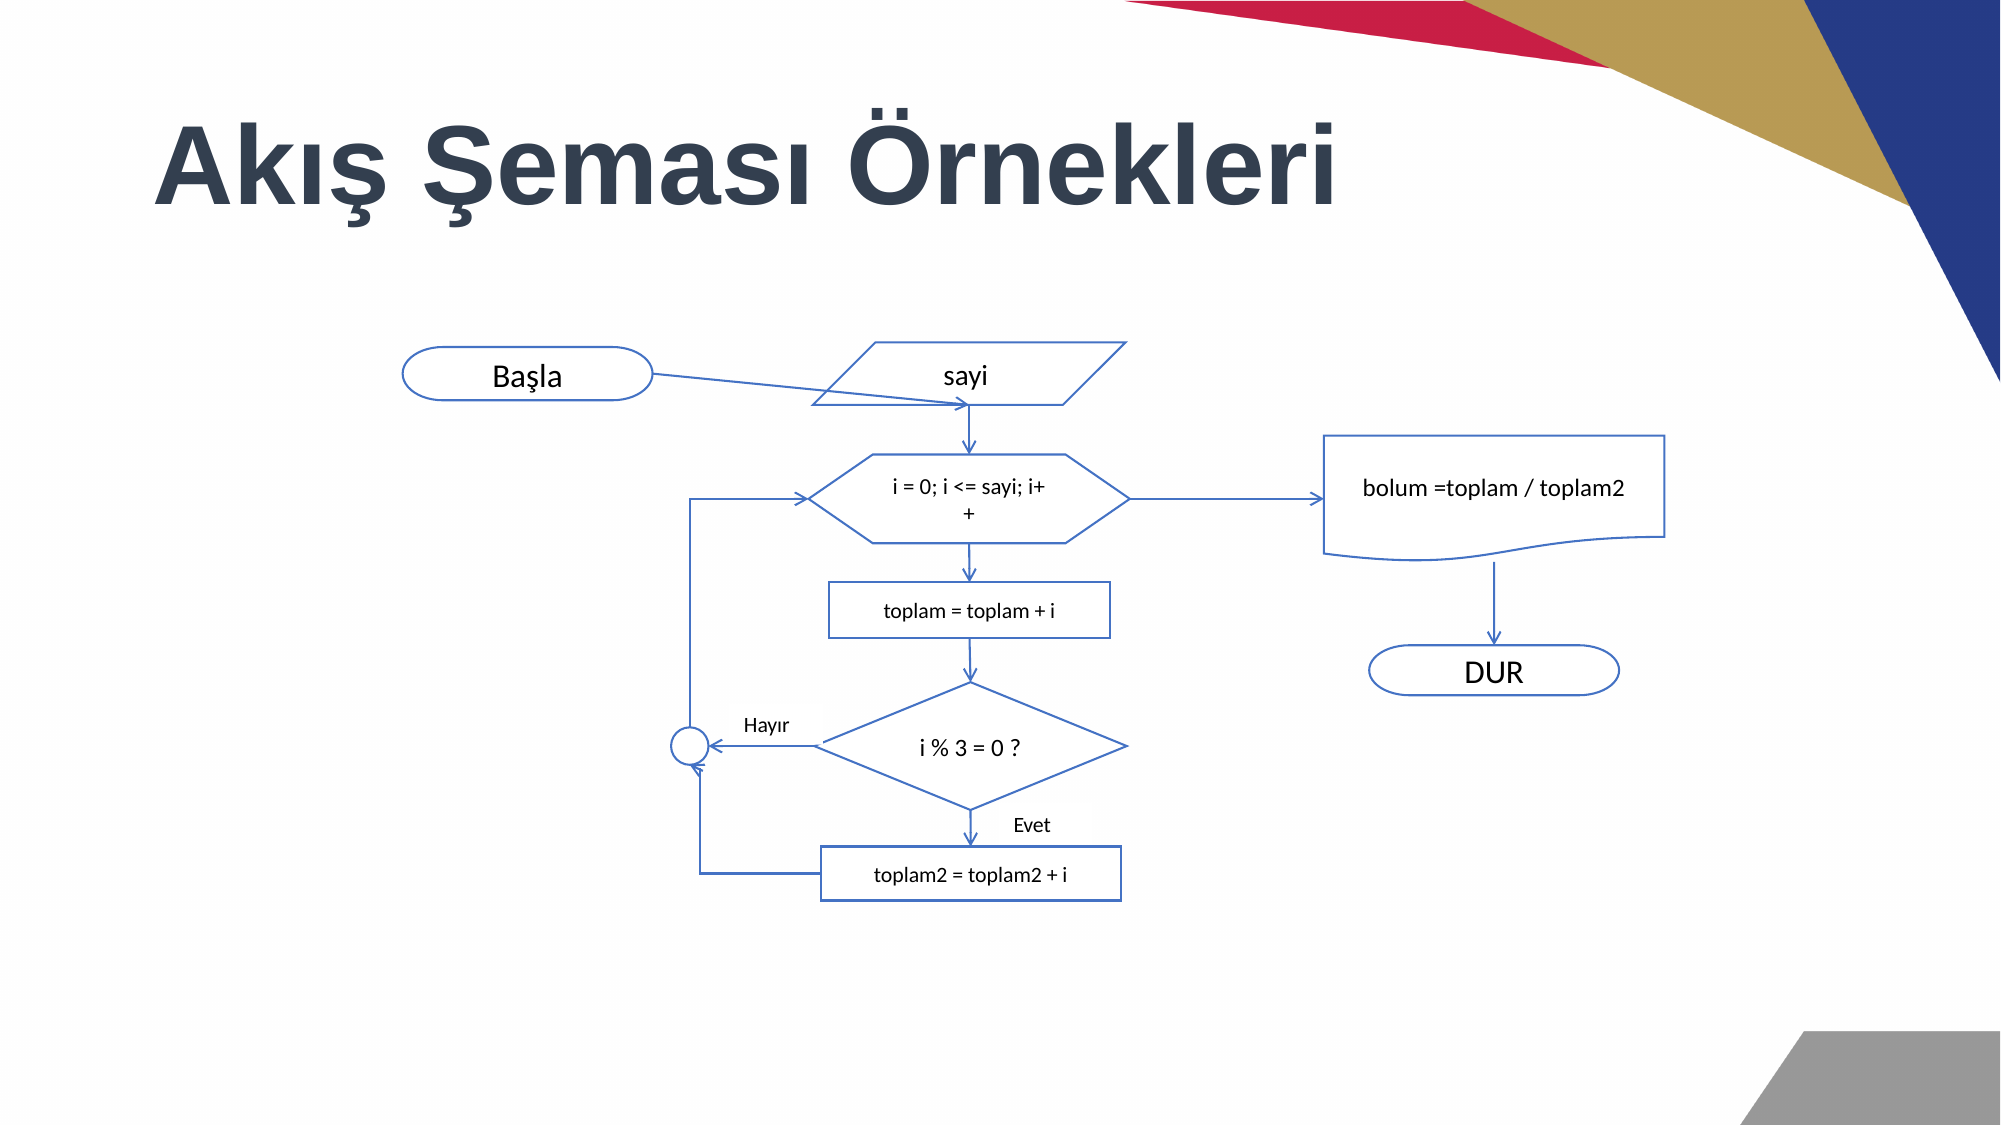

# Akış Şeması Örnekleri

sayi
Başla
bolum =toplam / toplam2
i = 0; i <= sayi; i++
toplam = toplam + i
DUR
i % 3 = 0 ?
Hayır

Evet
toplam2 = toplam2 + i